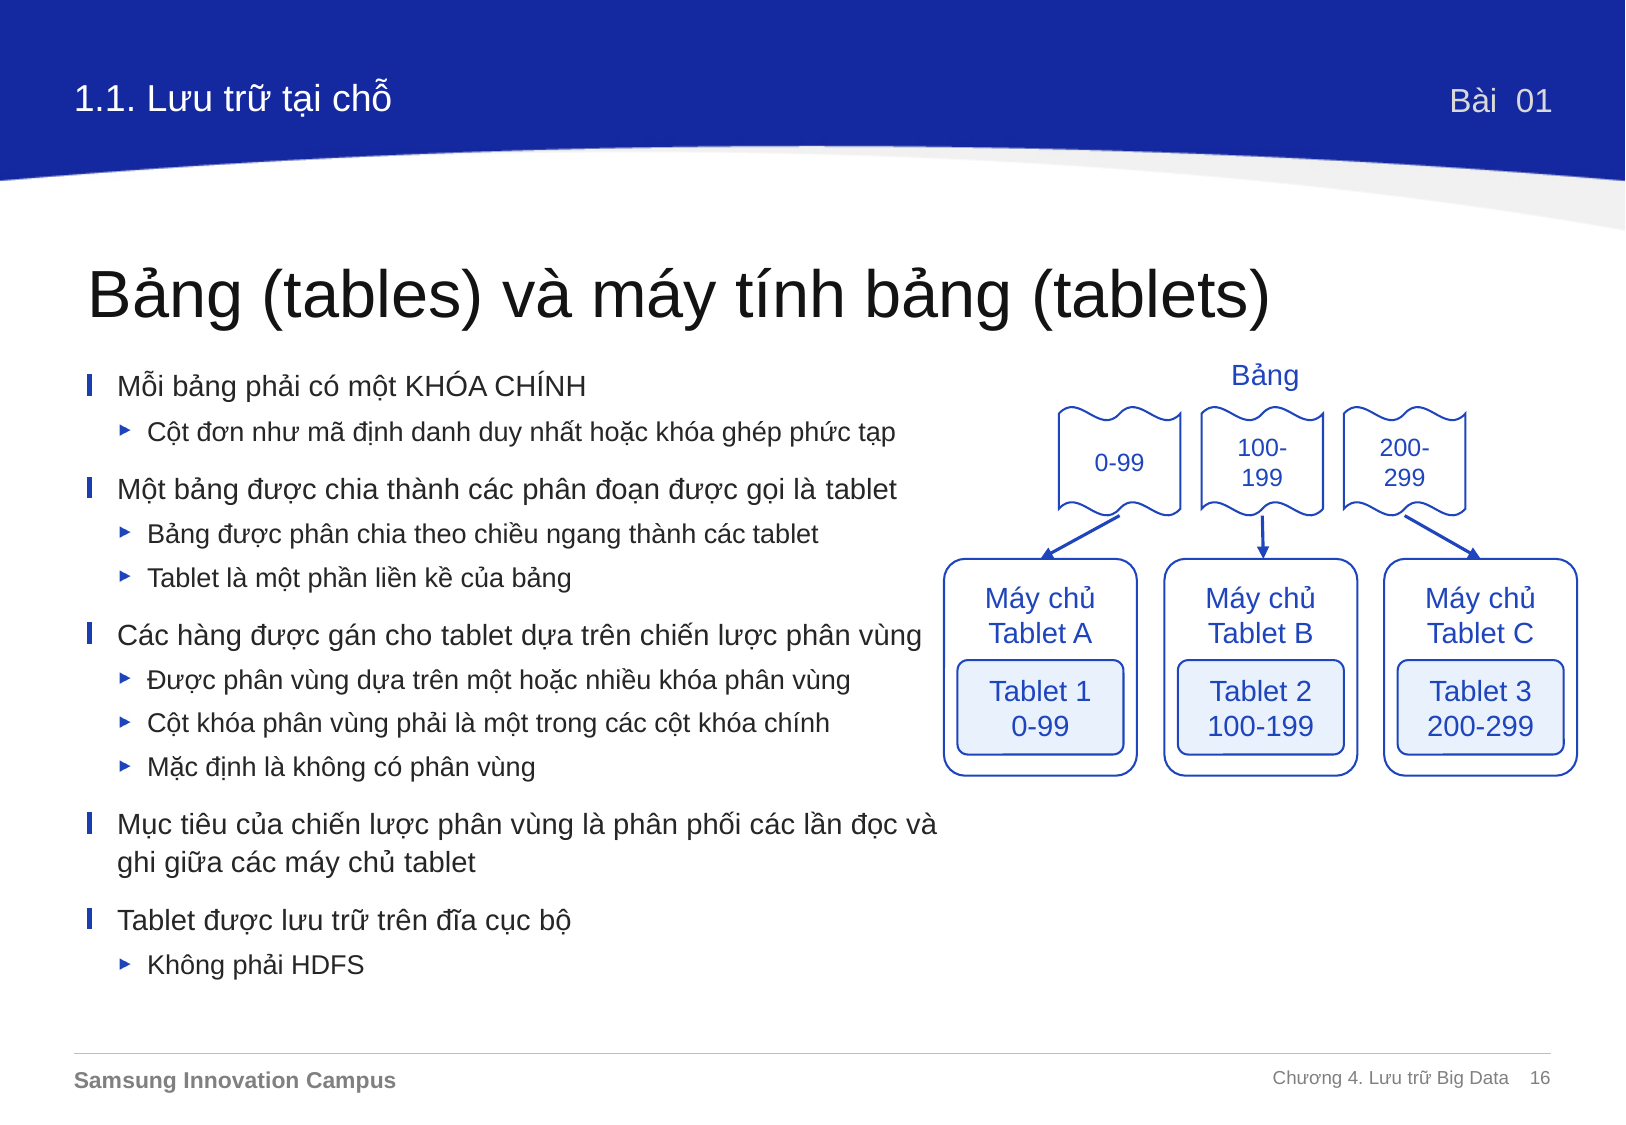

1.1. Lưu trữ tại chỗ
Bài  01
Bảng (tables) và máy tính bảng (tablets)
Bảng
0-99
100-199
200-299
Máy chủ Tablet A

Máy chủ Tablet B

Máy chủ Tablet C

Tablet 1
0-99
Tablet 2
100-199
Tablet 3
200-299
Mỗi bảng phải có một KHÓA CHÍNH
Cột đơn như mã định danh duy nhất hoặc khóa ghép phức tạp
Một bảng được chia thành các phân đoạn được gọi là tablet
Bảng được phân chia theo chiều ngang thành các tablet
Tablet là một phần liền kề của bảng
Các hàng được gán cho tablet dựa trên chiến lược phân vùng
Được phân vùng dựa trên một hoặc nhiều khóa phân vùng
Cột khóa phân vùng phải là một trong các cột khóa chính
Mặc định là không có phân vùng
Mục tiêu của chiến lược phân vùng là phân phối các lần đọc và ghi giữa các máy chủ tablet
Tablet được lưu trữ trên đĩa cục bộ
Không phải HDFS